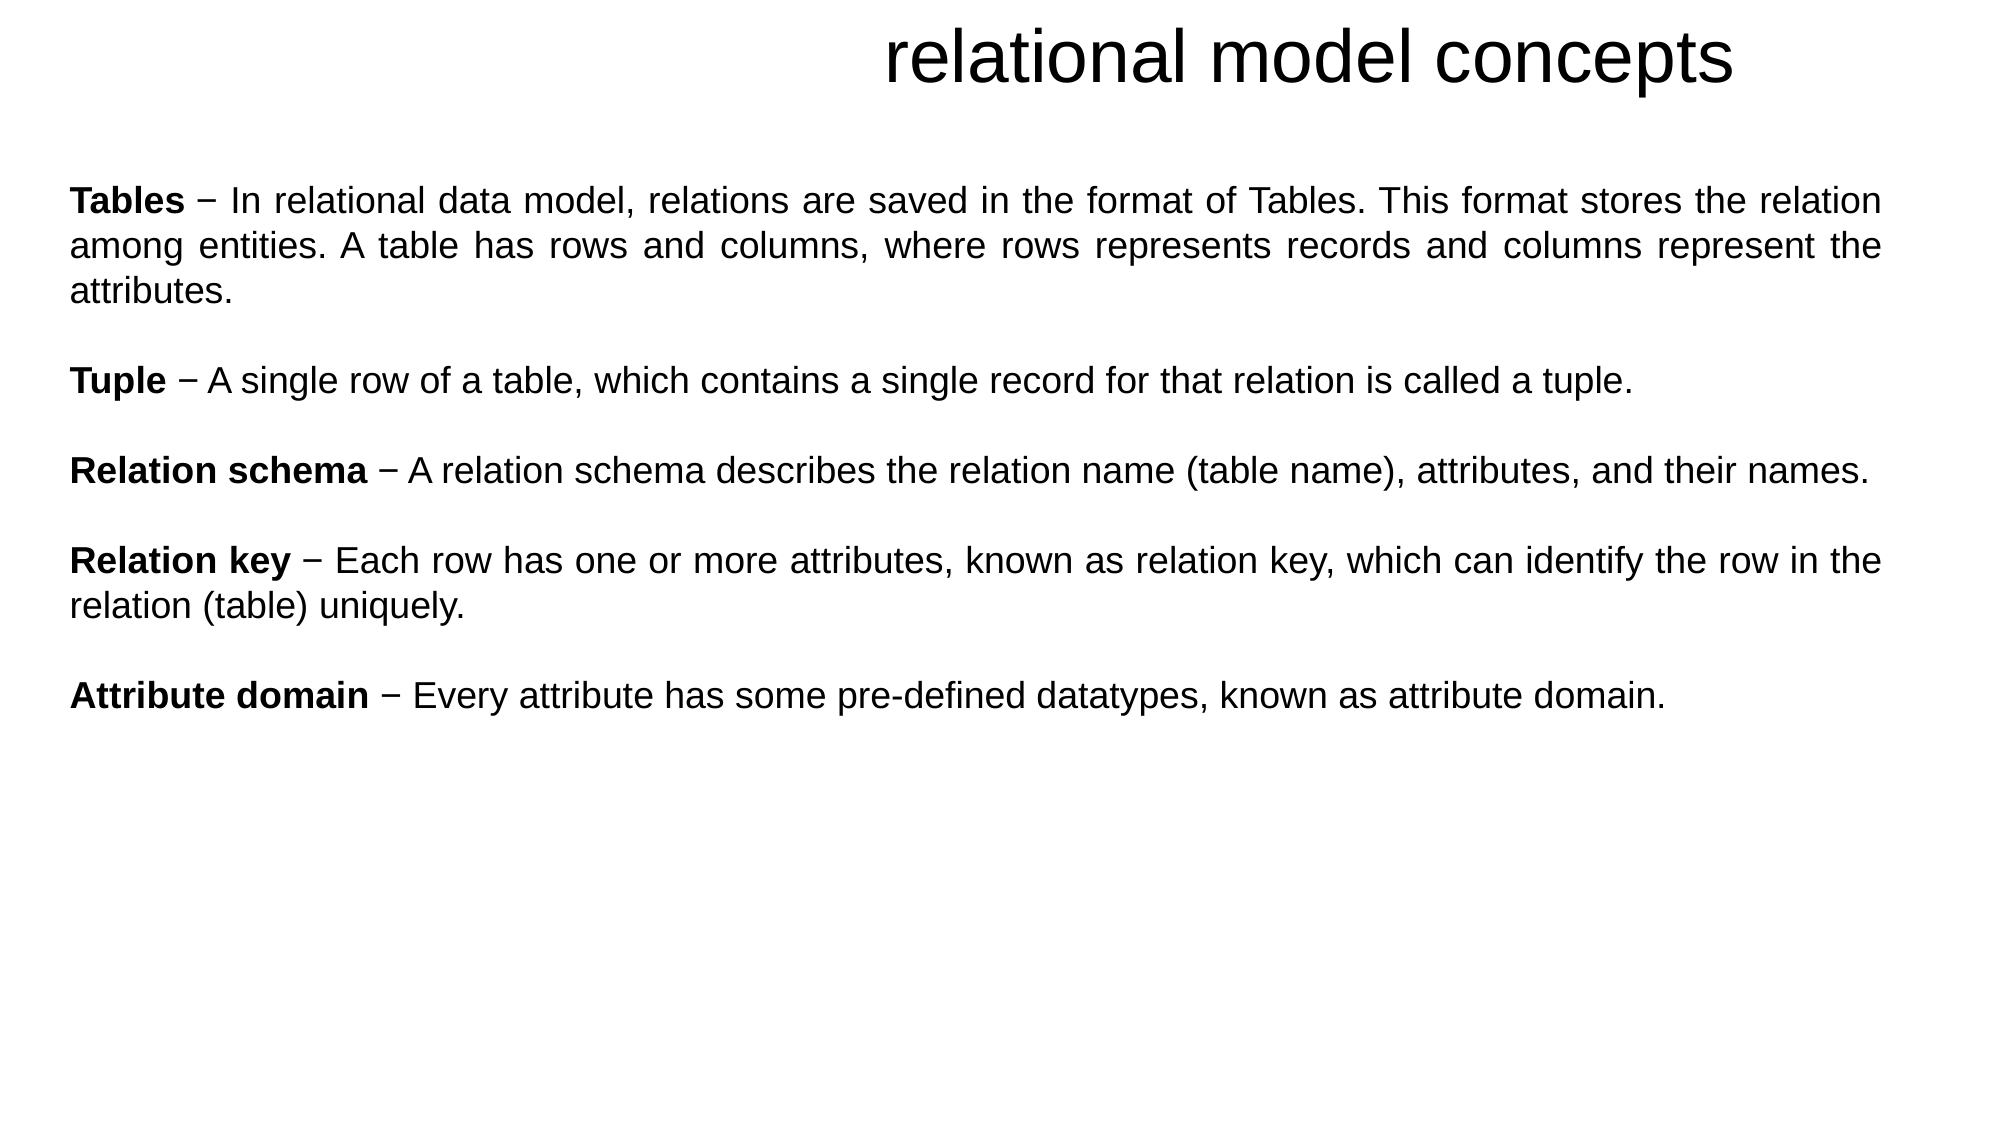

relational model concepts
Tables − In relational data model, relations are saved in the format of Tables. This format stores the relation among entities. A table has rows and columns, where rows represents records and columns represent the attributes.

Tuple − A single row of a table, which contains a single record for that relation is called a tuple.

Relation schema − A relation schema describes the relation name (table name), attributes, and their names.

Relation key − Each row has one or more attributes, known as relation key, which can identify the row in the relation (table) uniquely.

Attribute domain − Every attribute has some pre-defined datatypes, known as attribute domain.